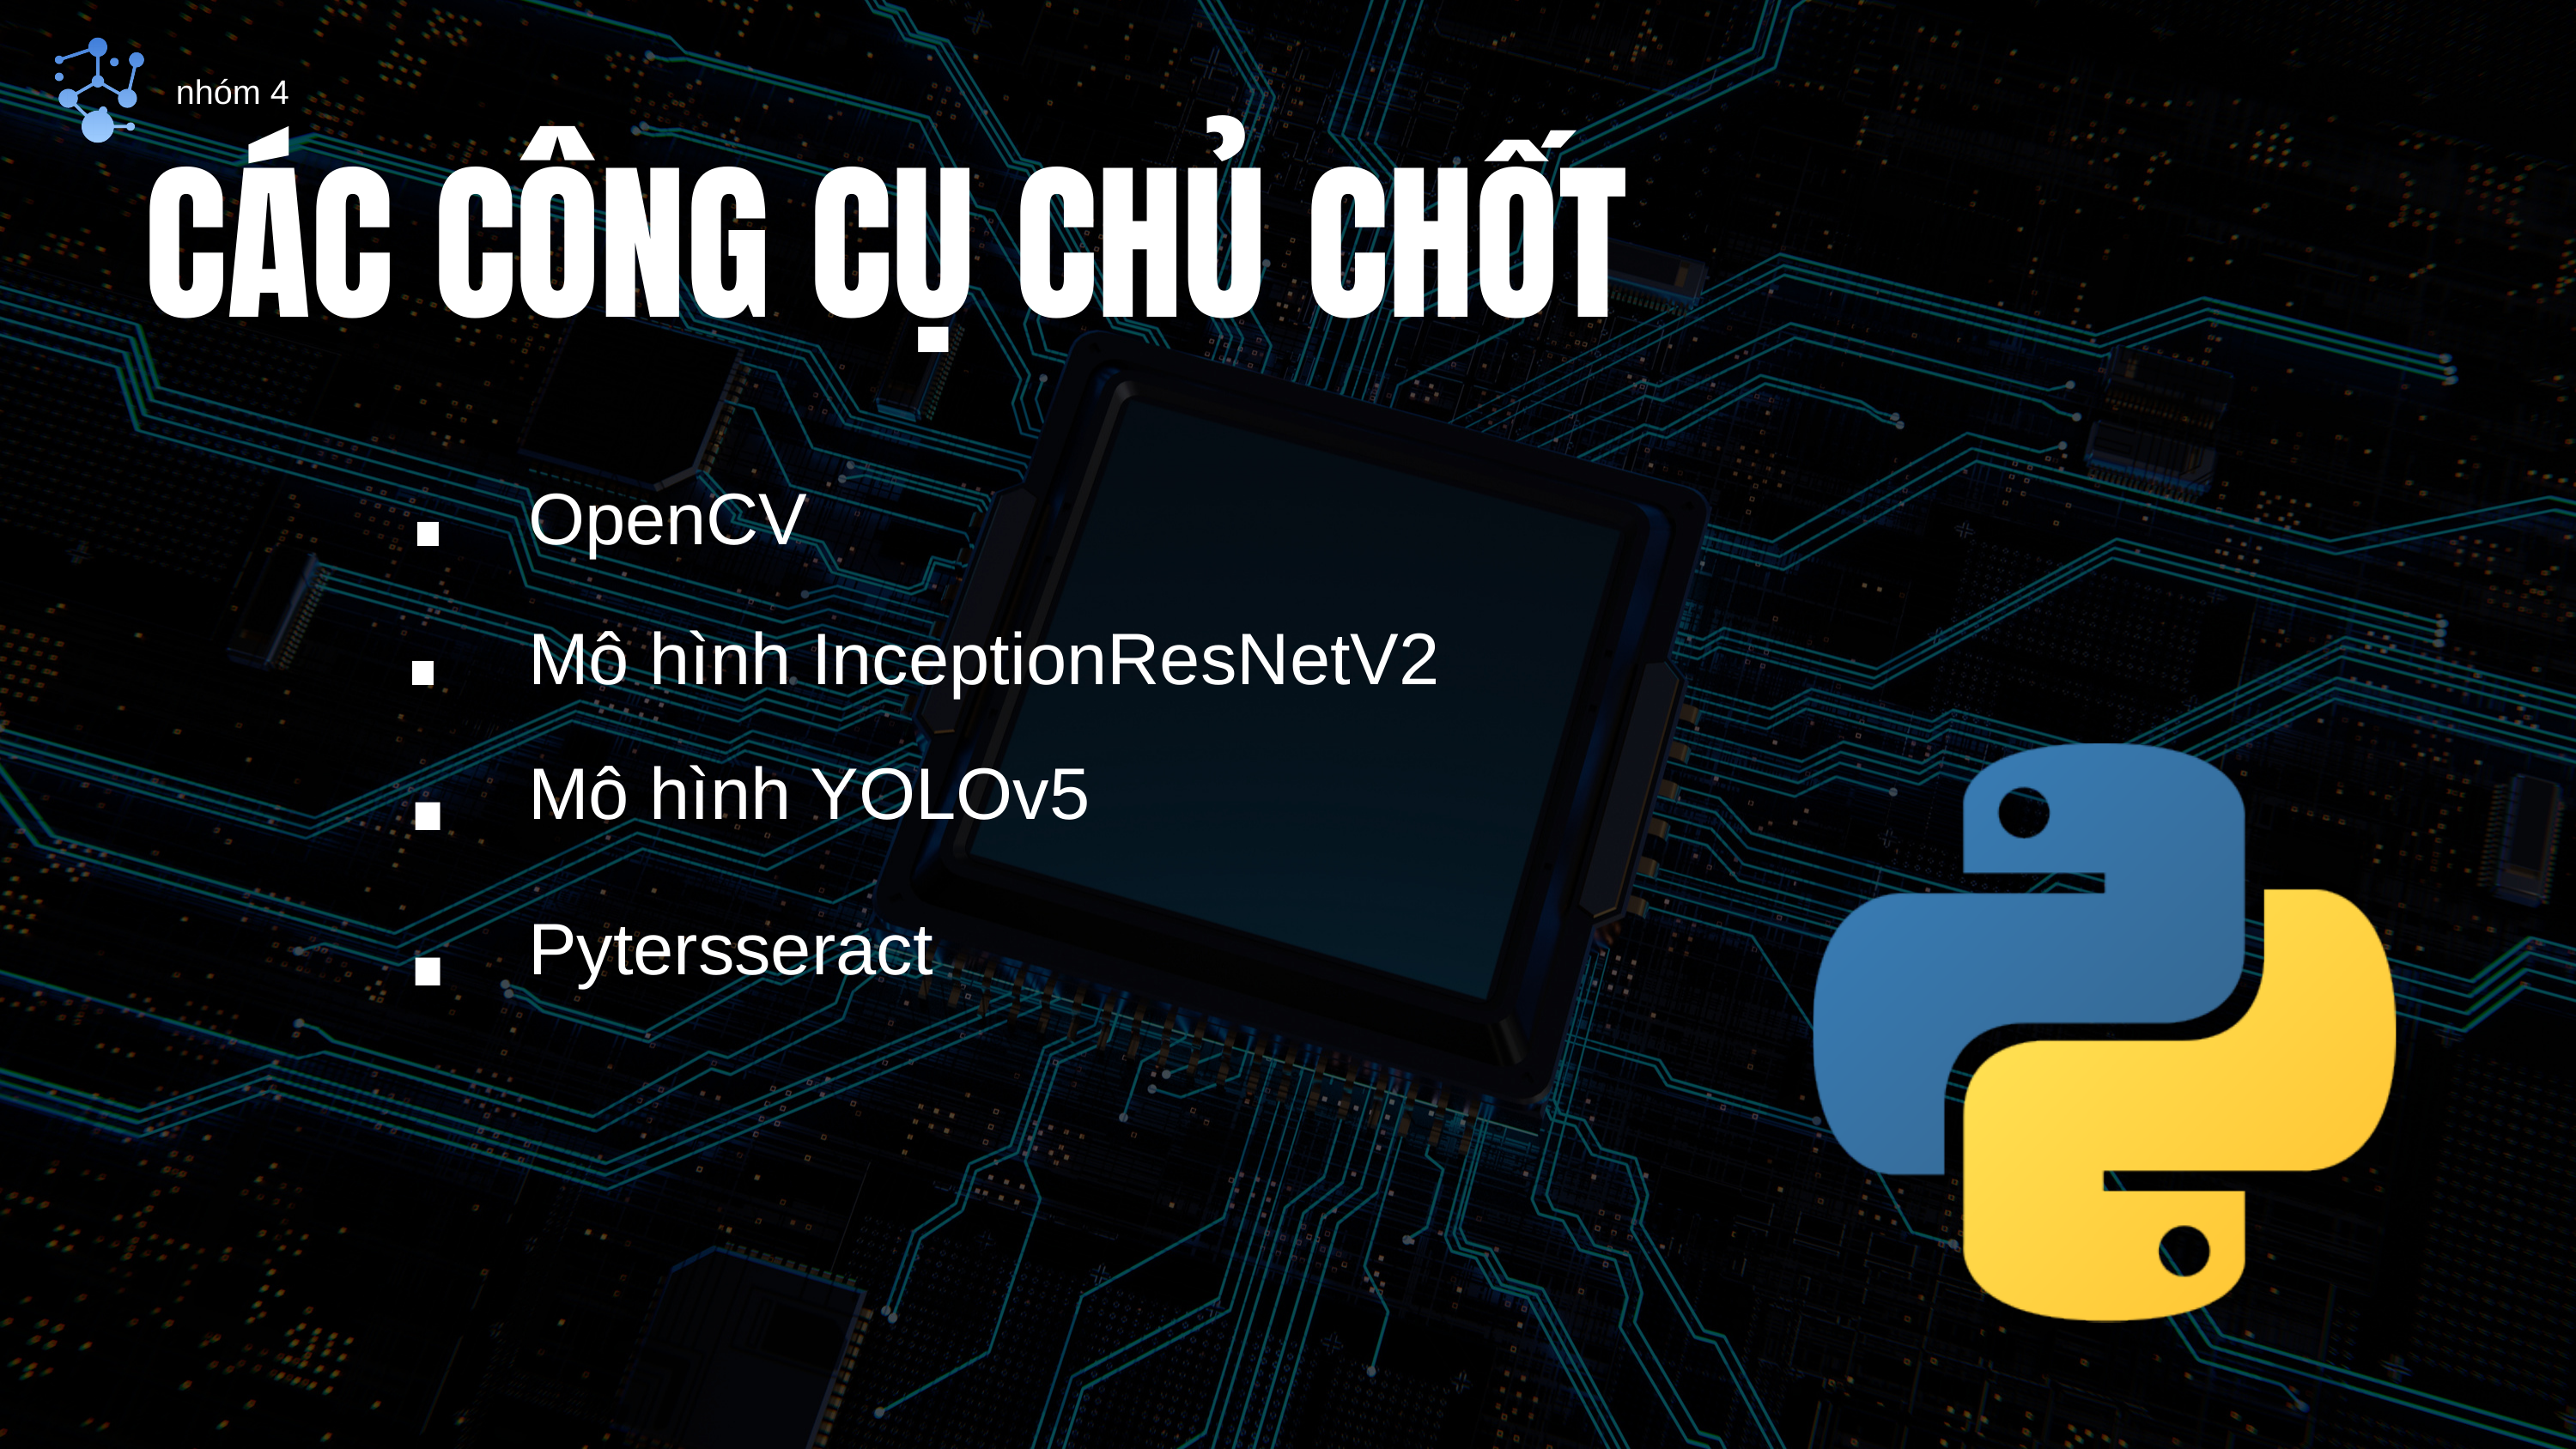

nhóm 4
CÁC CÔNG CỤ CHỦ CHỐT
.
.
OpenCV
.
Mô hình InceptionResNetV2
.
Mô hình YOLOv5

Pytersseract